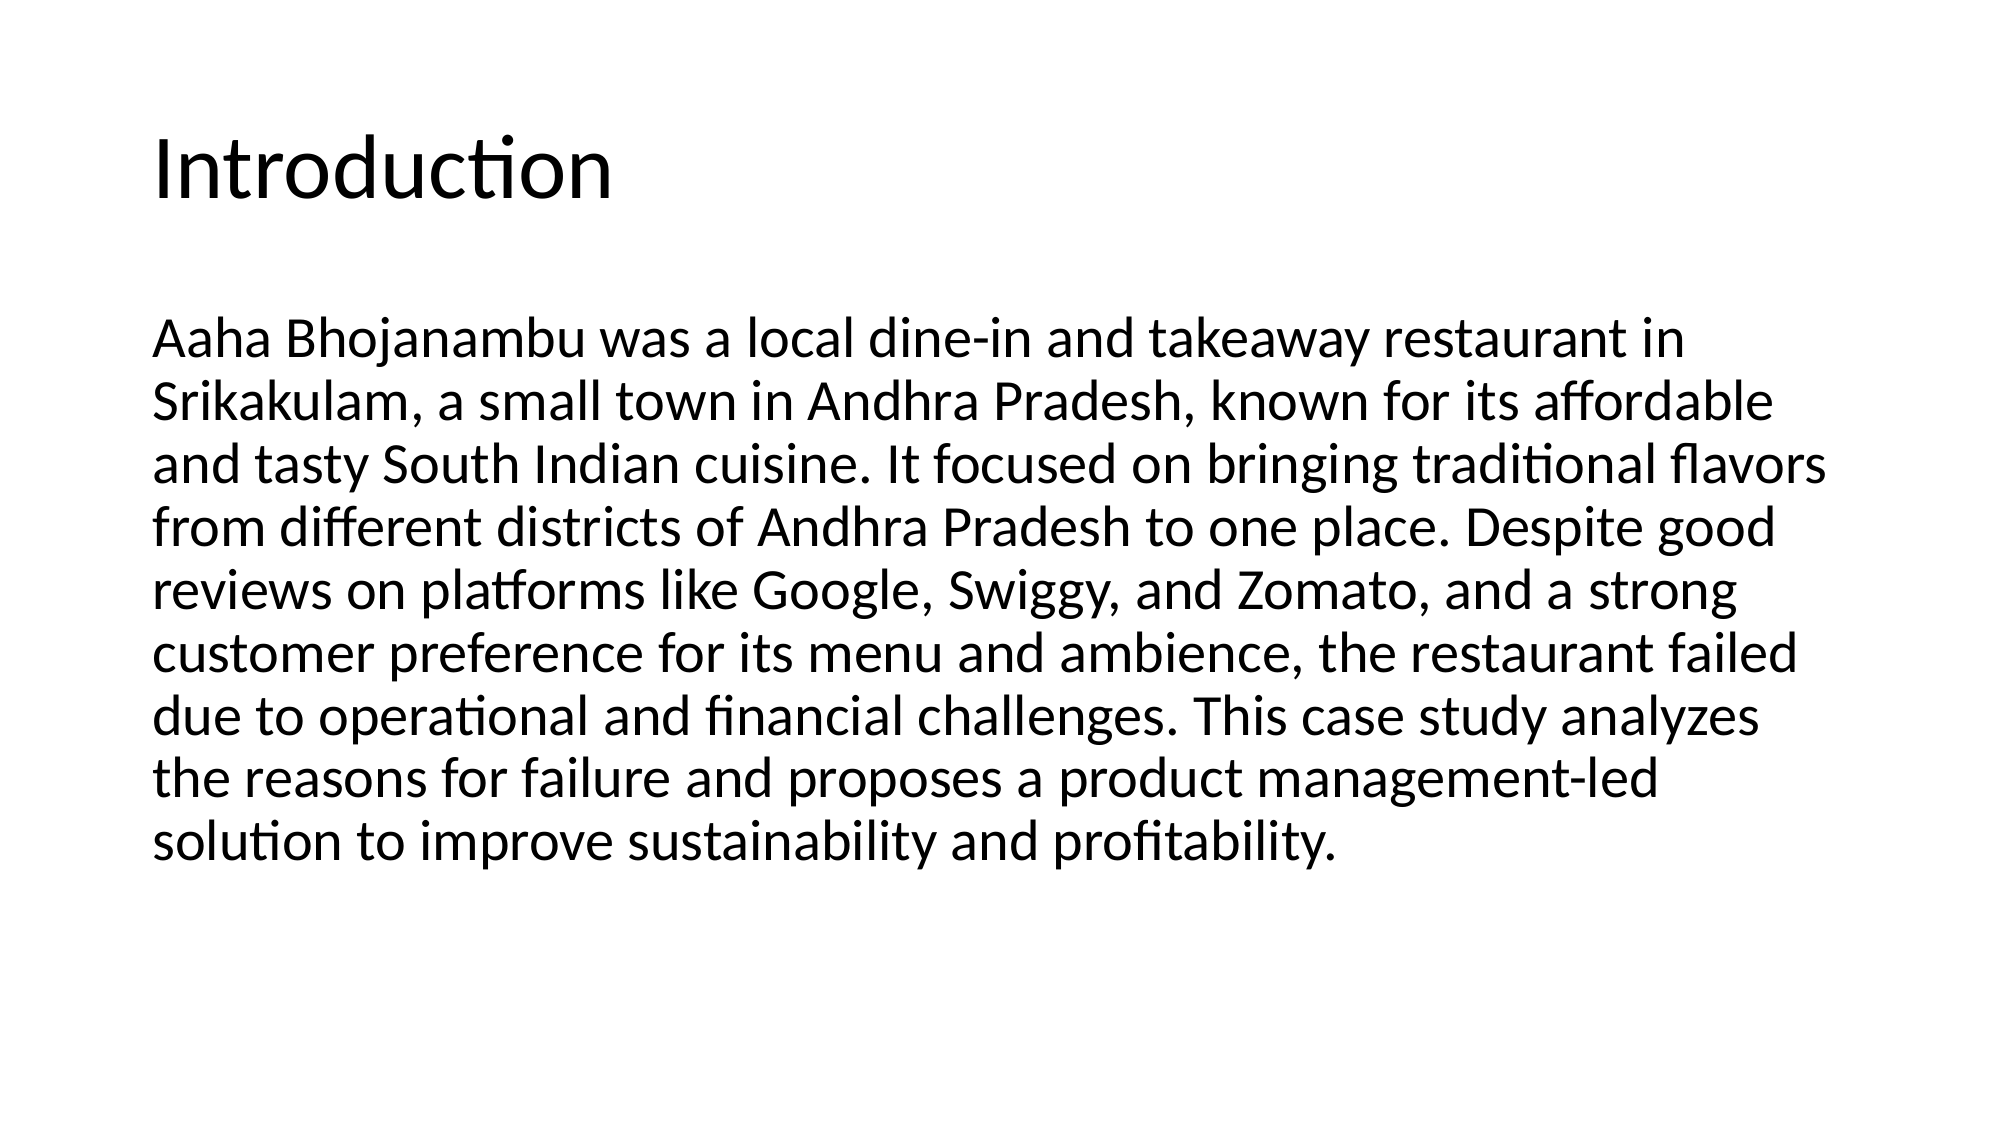

# Introduction
Aaha Bhojanambu was a local dine-in and takeaway restaurant in Srikakulam, a small town in Andhra Pradesh, known for its affordable and tasty South Indian cuisine. It focused on bringing traditional flavors from different districts of Andhra Pradesh to one place. Despite good reviews on platforms like Google, Swiggy, and Zomato, and a strong customer preference for its menu and ambience, the restaurant failed due to operational and financial challenges. This case study analyzes the reasons for failure and proposes a product management-led solution to improve sustainability and profitability.